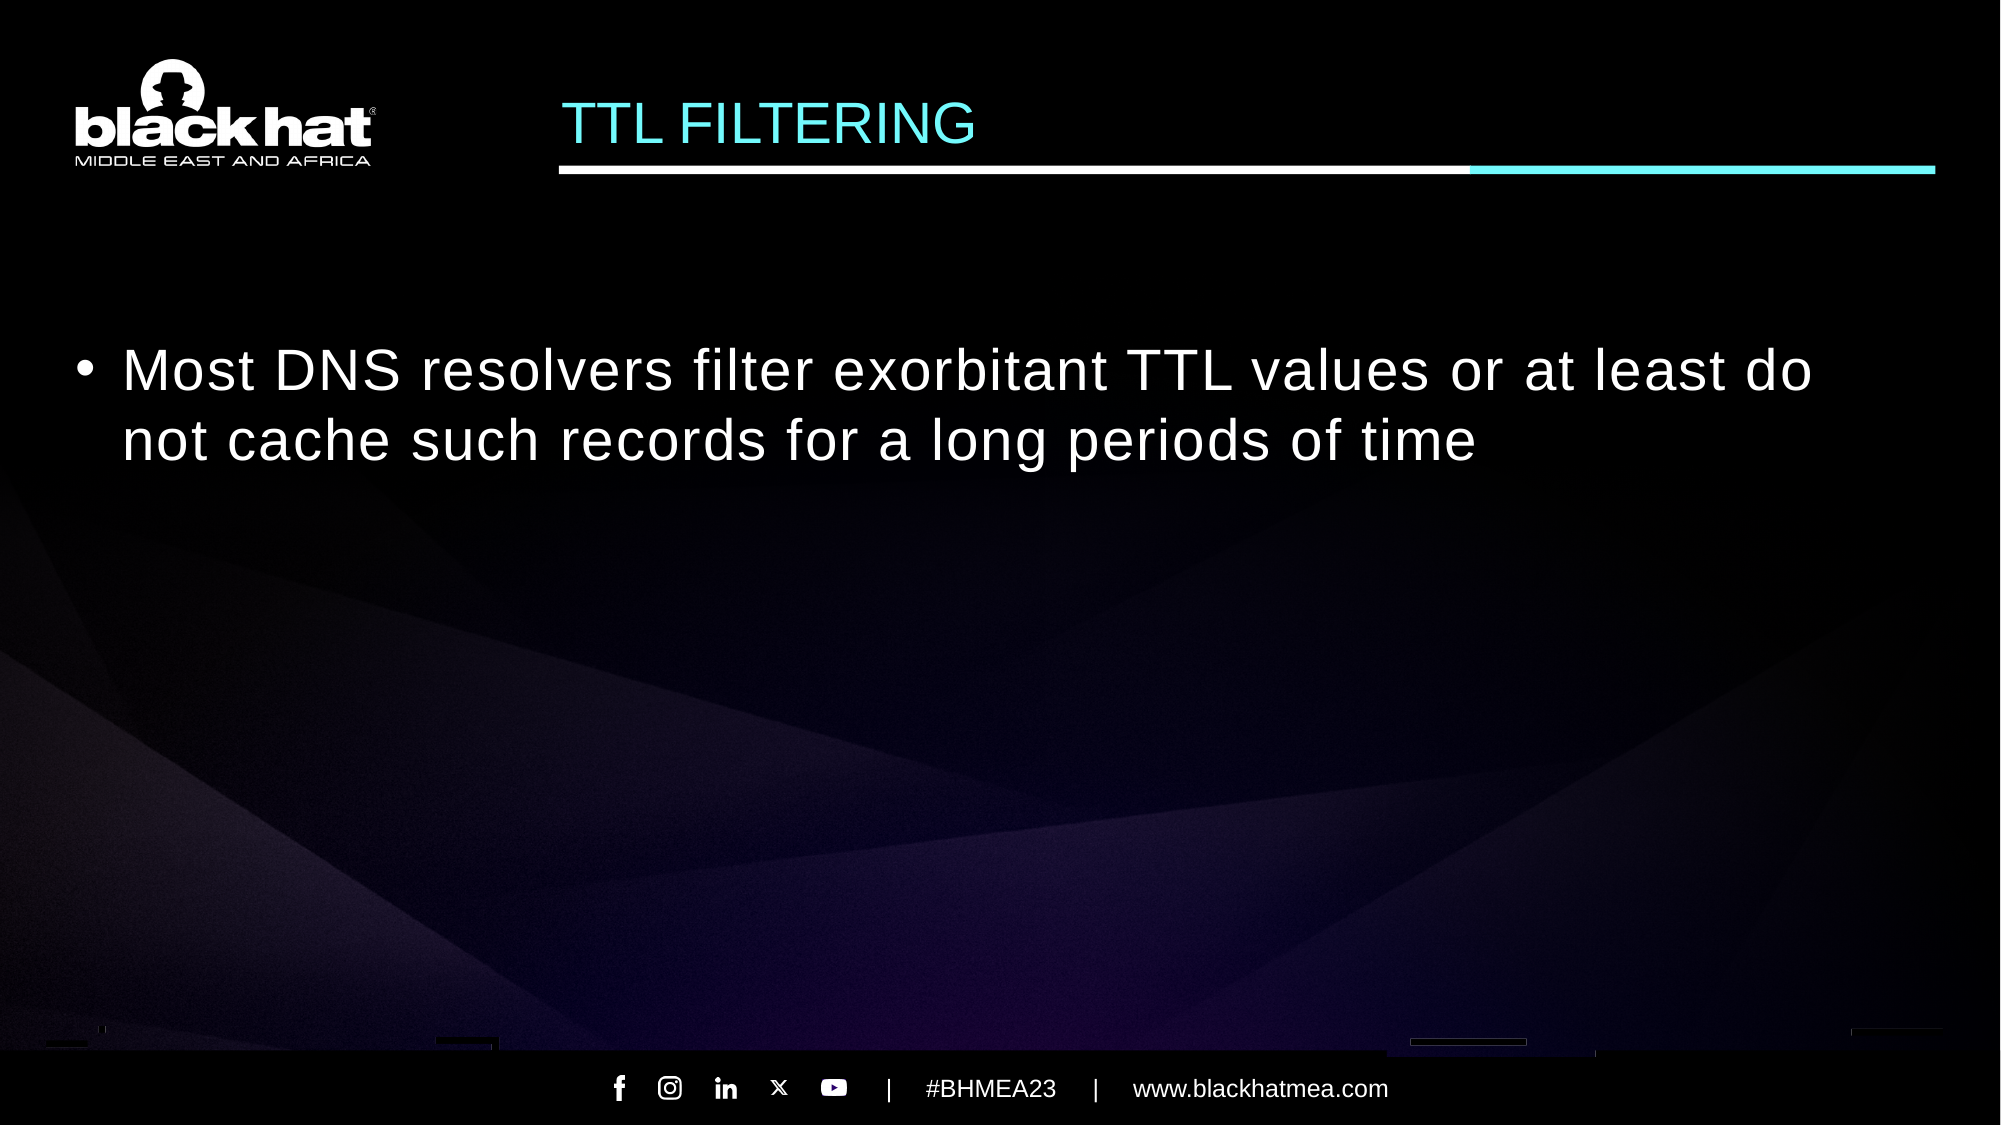

TTL FILTERING

Most DNS resolvers filter exorbitant TTL values or at least do not cache such records for a long periods of time